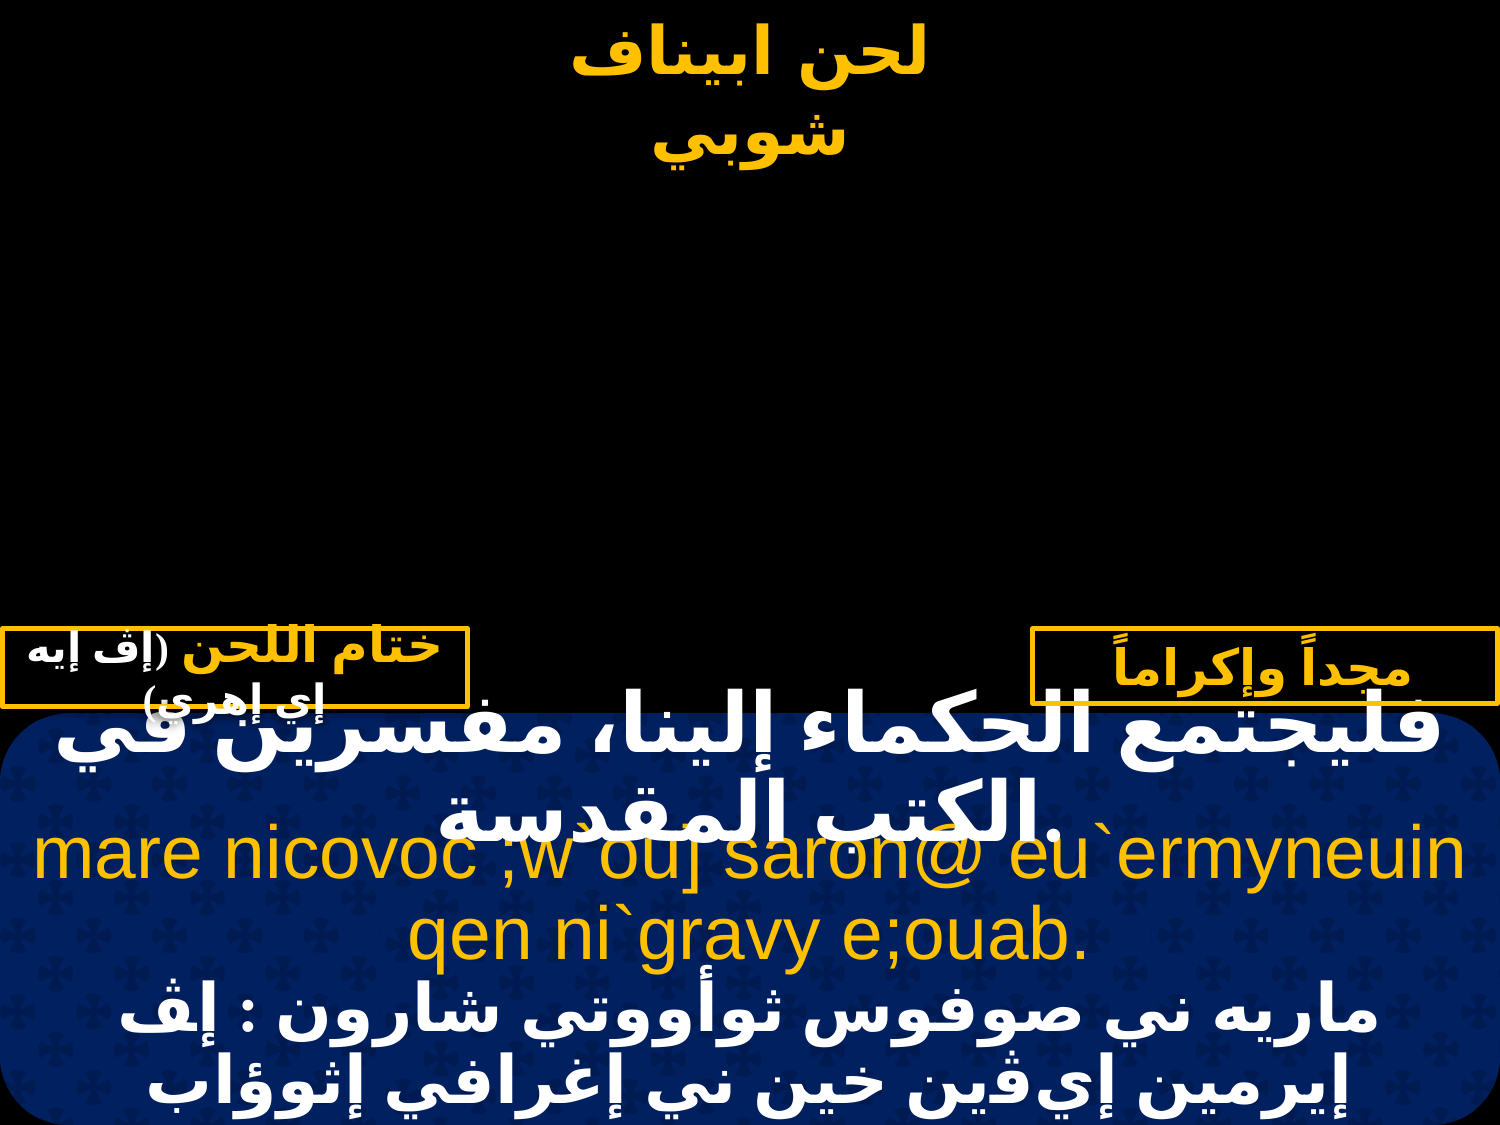

ختام اللحن (إڤ إيه إي إهري)
مجداً وإكراماً
فليجتمع الحكماء إلينا، مفسرين في الكتب المقدسة.
mare nicovoc ;w`ou] saron@ eu`ermyneuin qen ni`gravy e;ouab.
ماريه ني صوفوس ثوأووتي شارون : إﭫ إيرمين إيﭬين خين ني إغرافي إثوؤاب